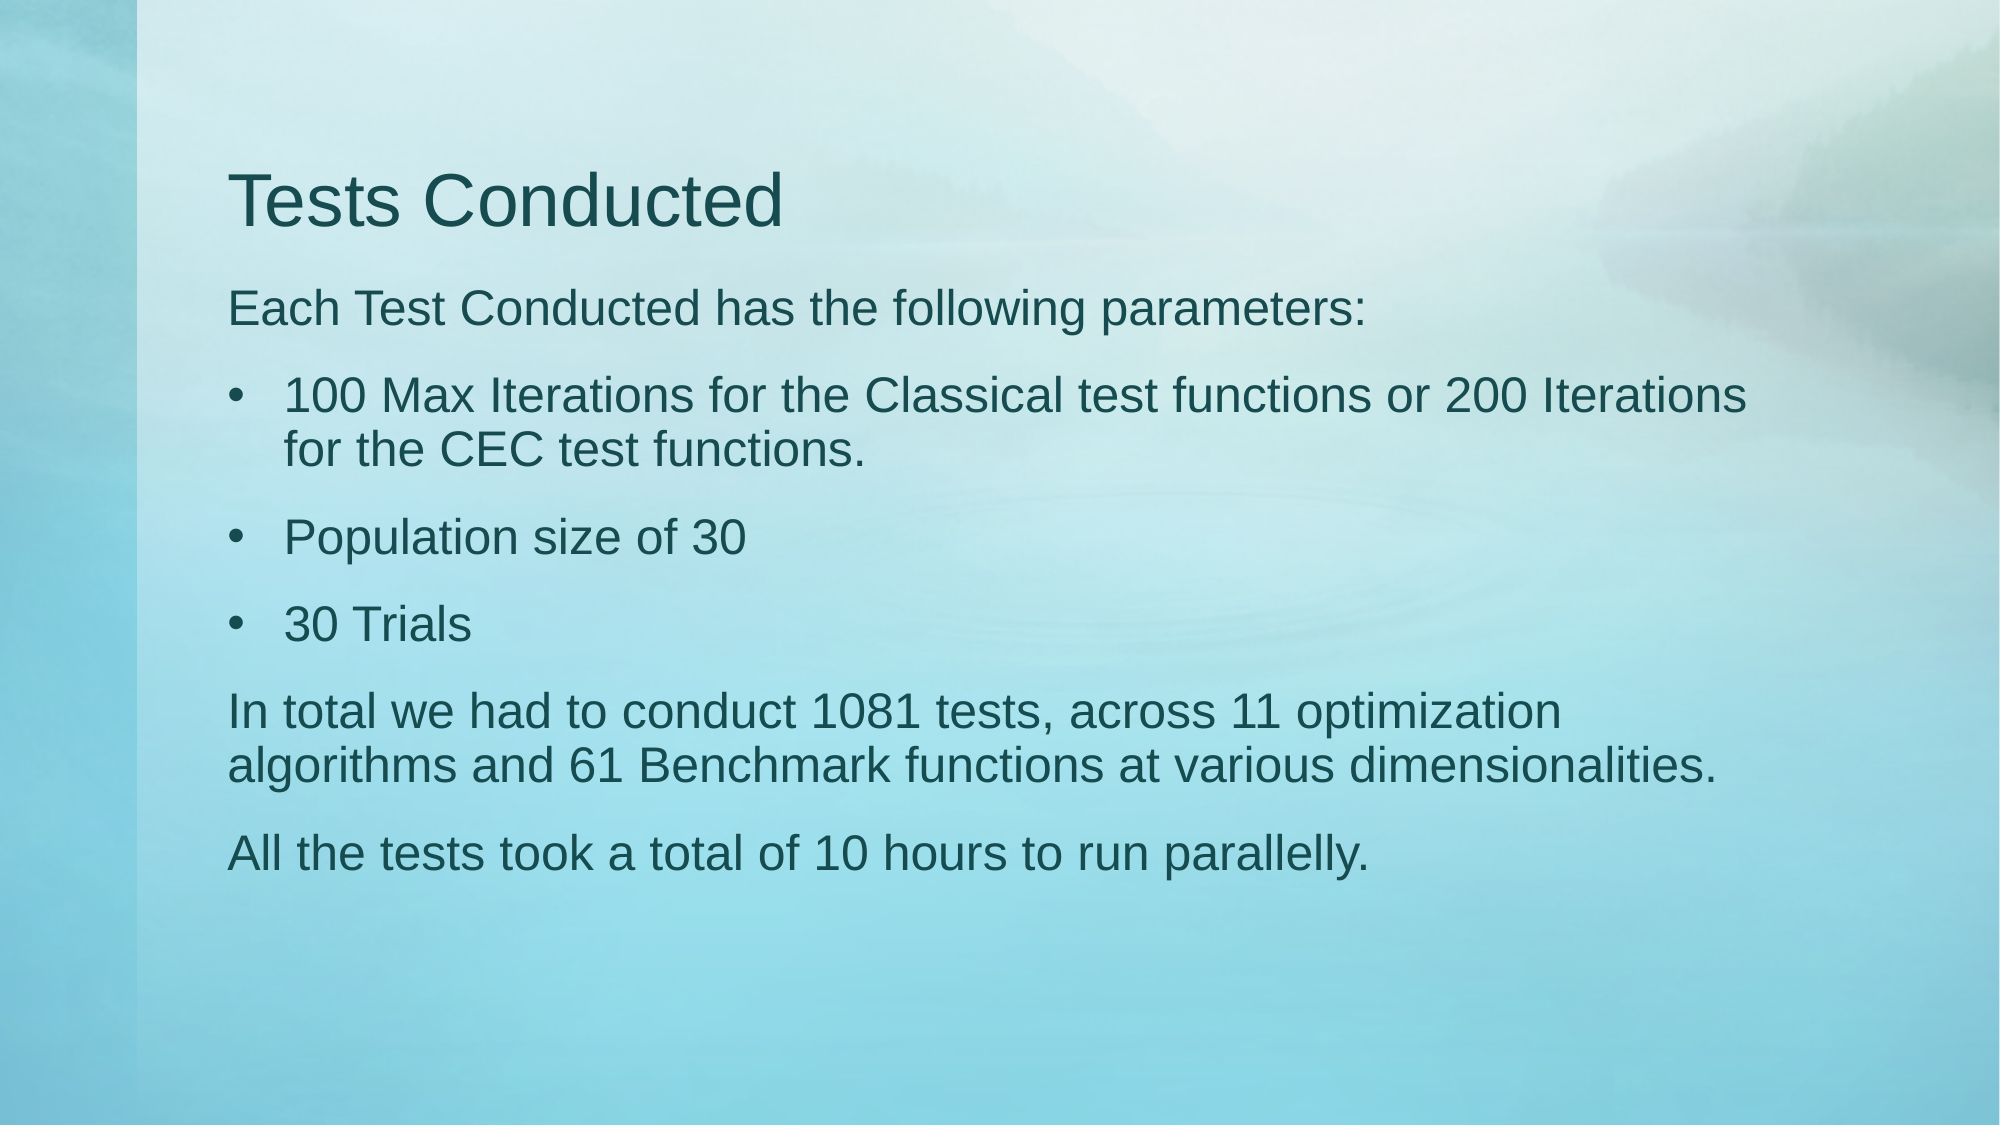

# Tests Conducted
Each Test Conducted has the following parameters:
100 Max Iterations for the Classical test functions or 200 Iterations for the CEC test functions.
Population size of 30
30 Trials
In total we had to conduct 1081 tests, across 11 optimization algorithms and 61 Benchmark functions at various dimensionalities.
All the tests took a total of 10 hours to run parallelly.